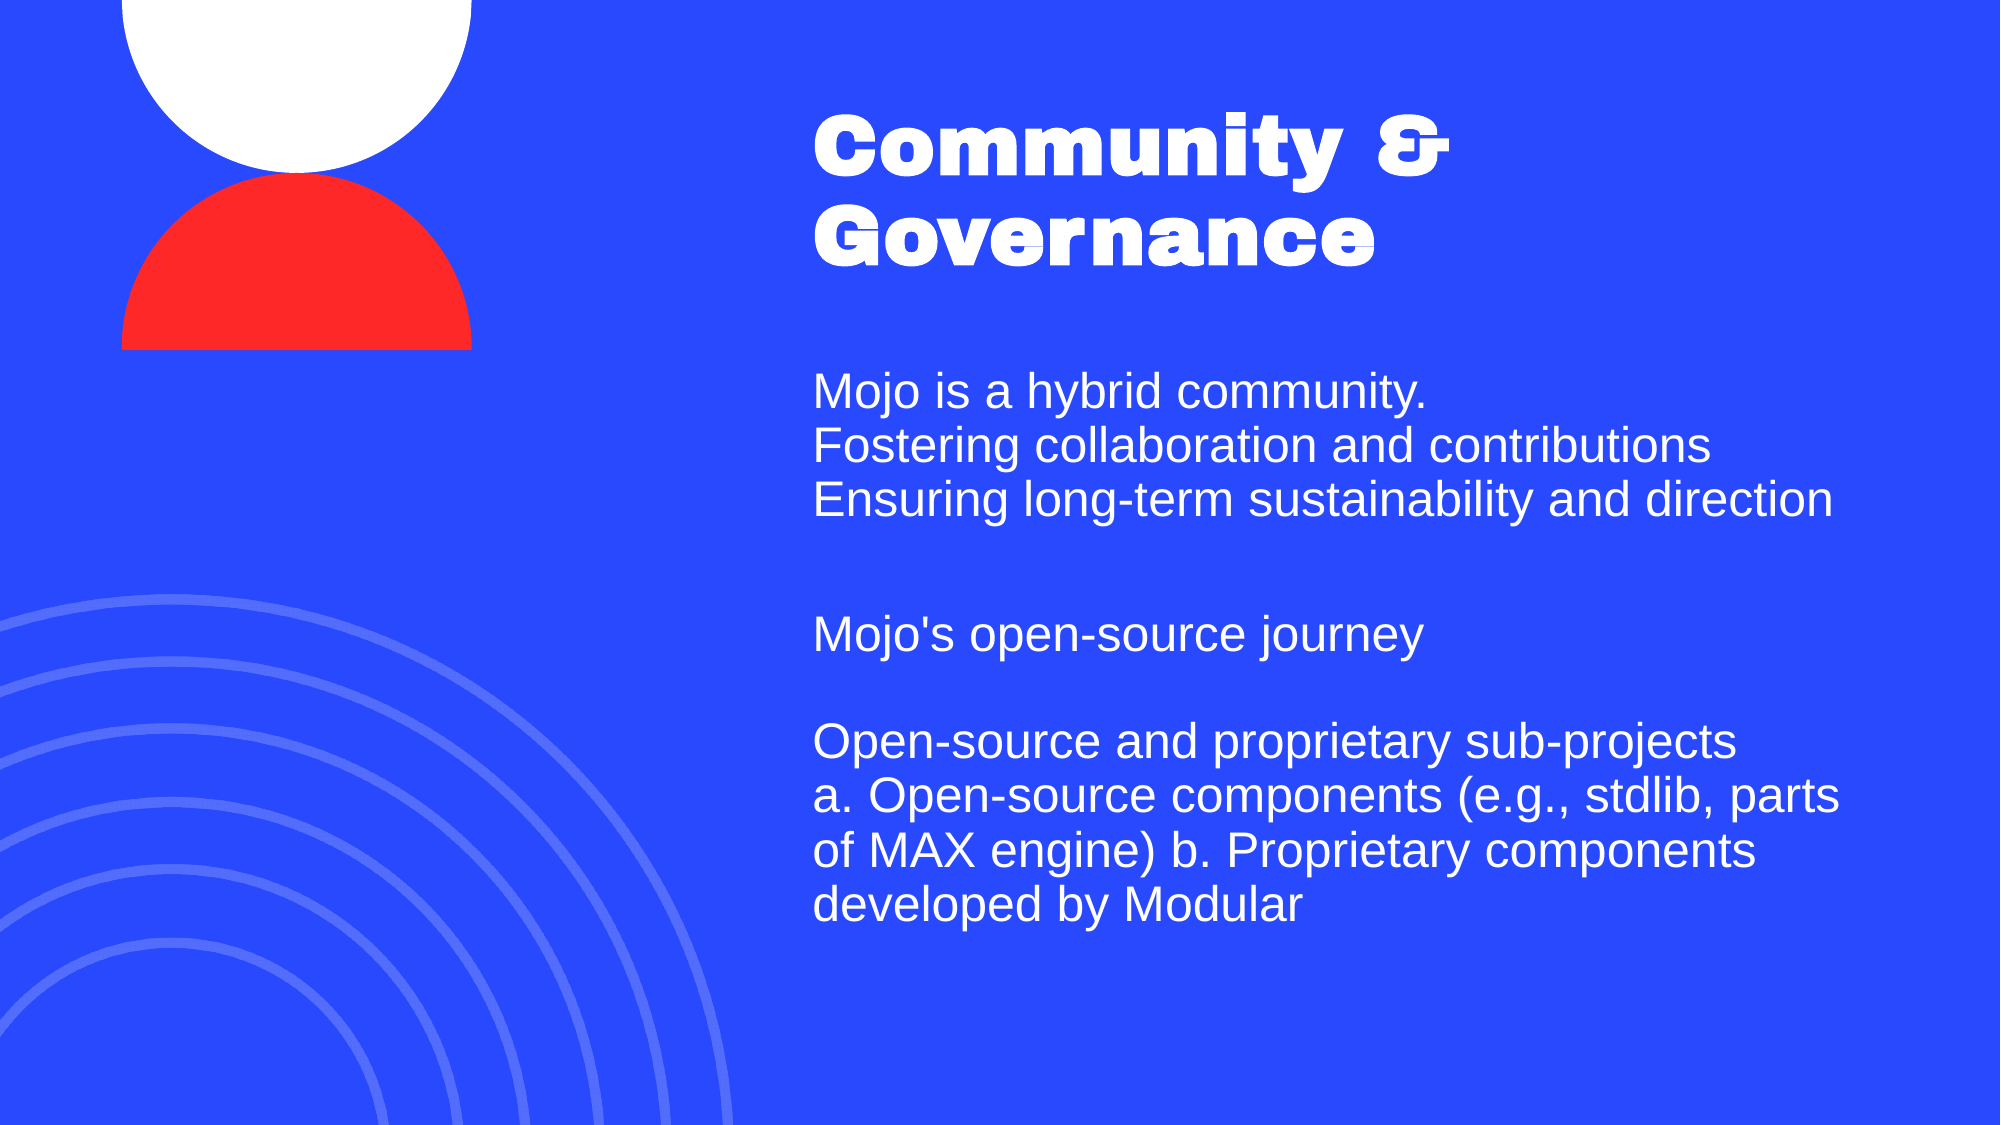

# Community & Governance
Mojo is a hybrid community.
Fostering collaboration and contributions
Ensuring long-term sustainability and direction
Mojo's open-source journey
Open-source and proprietary sub-projects
a. Open-source components (e.g., stdlib, parts of MAX engine) b. Proprietary components developed by Modular